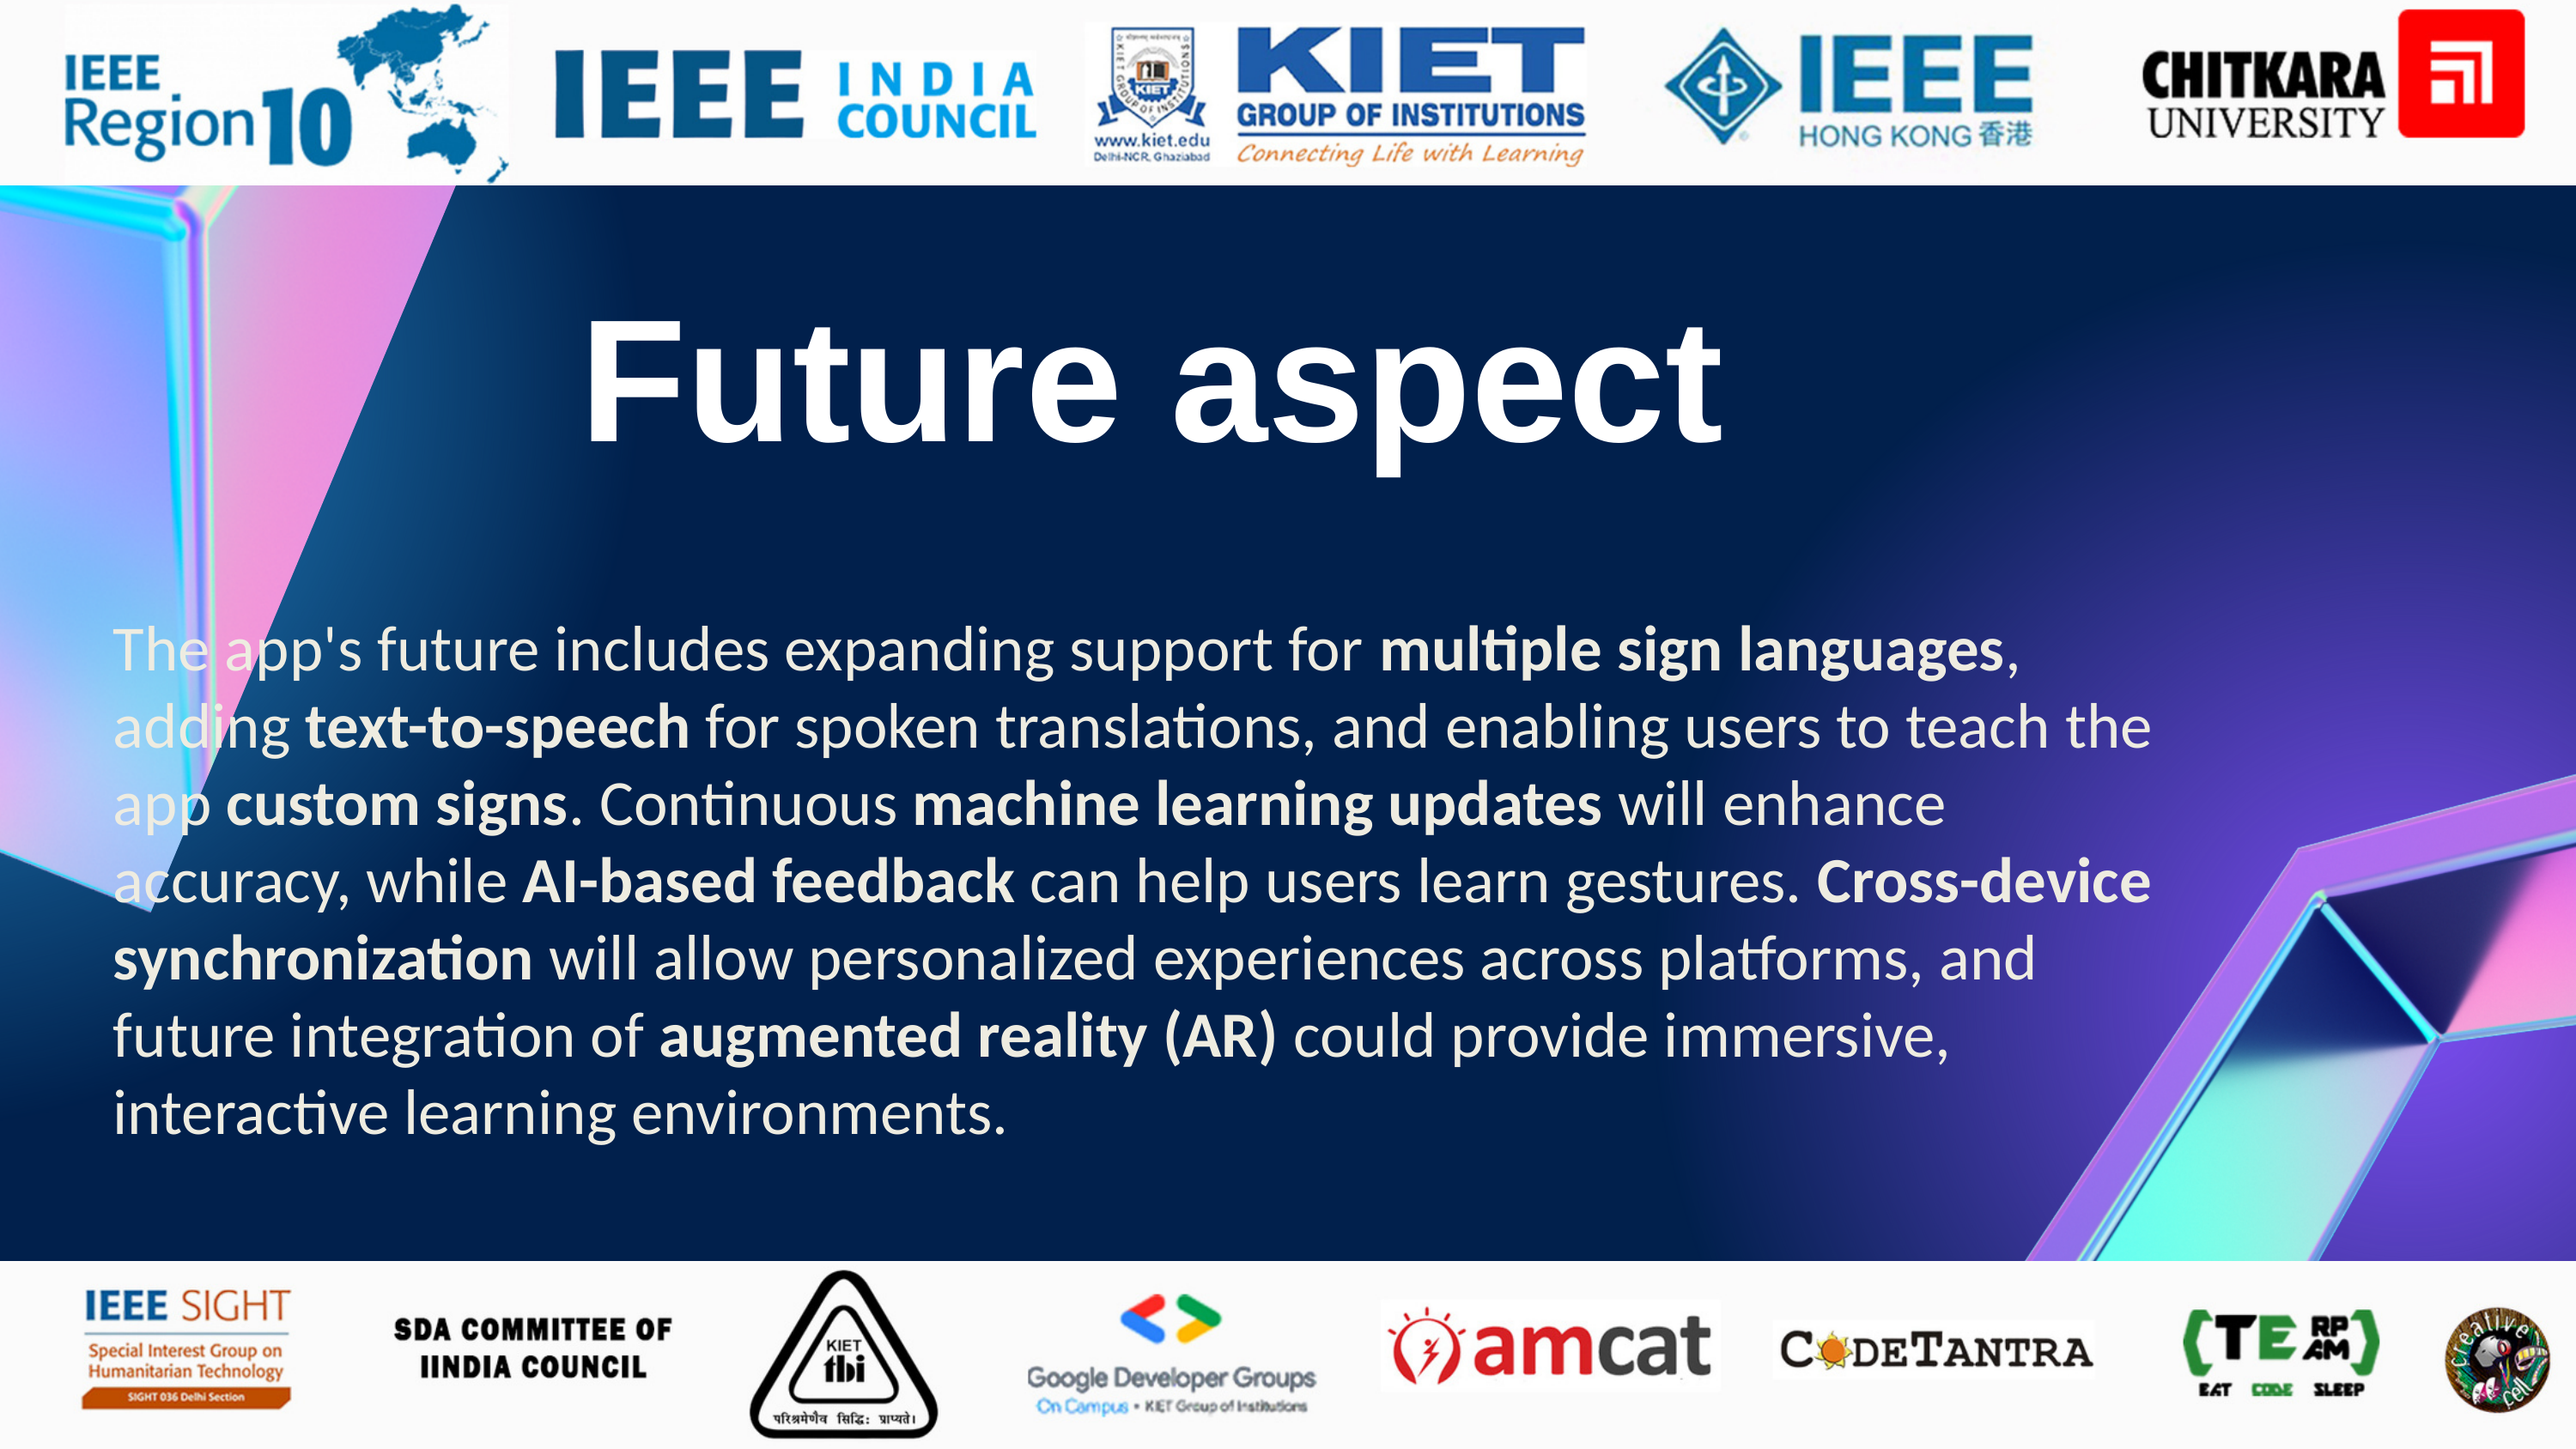

Future aspect
The app's future includes expanding support for multiple sign languages, adding text-to-speech for spoken translations, and enabling users to teach the app custom signs. Continuous machine learning updates will enhance accuracy, while AI-based feedback can help users learn gestures. Cross-device synchronization will allow personalized experiences across platforms, and future integration of augmented reality (AR) could provide immersive, interactive learning environments.